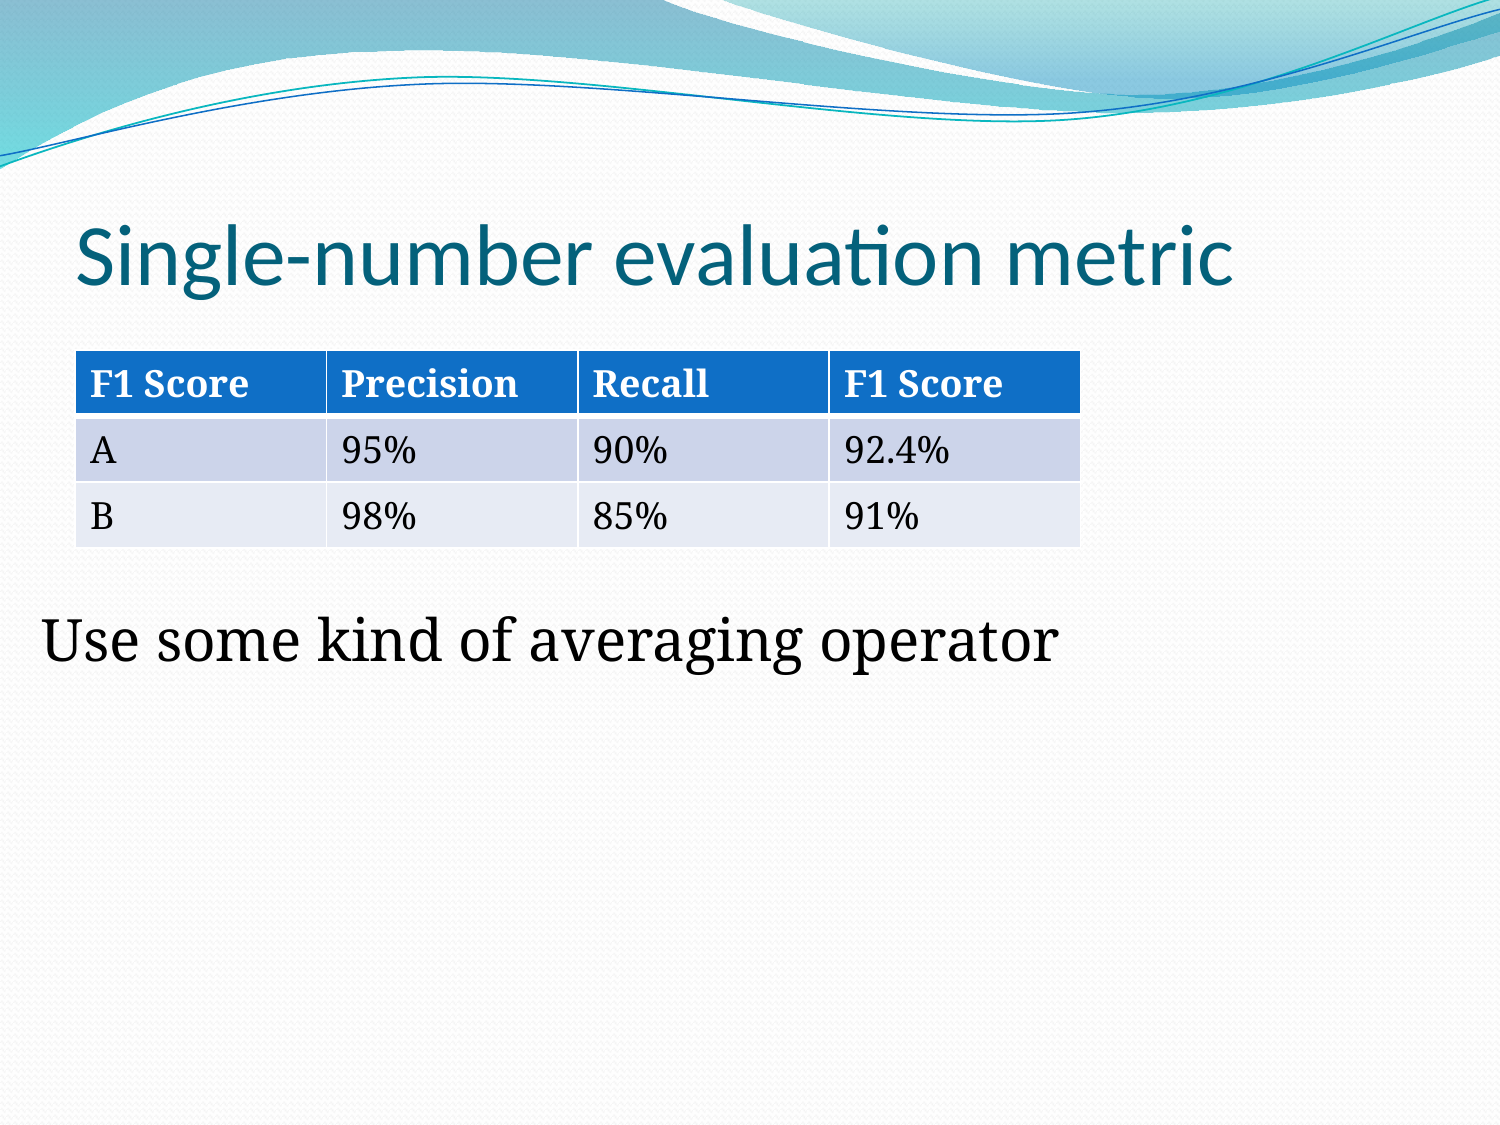

# Single-number evaluation metric
| F1 Score | Precision | Recall | F1 Score |
| --- | --- | --- | --- |
| A | 95% | 90% | 92.4% |
| B | 98% | 85% | 91% |
Use some kind of averaging operator